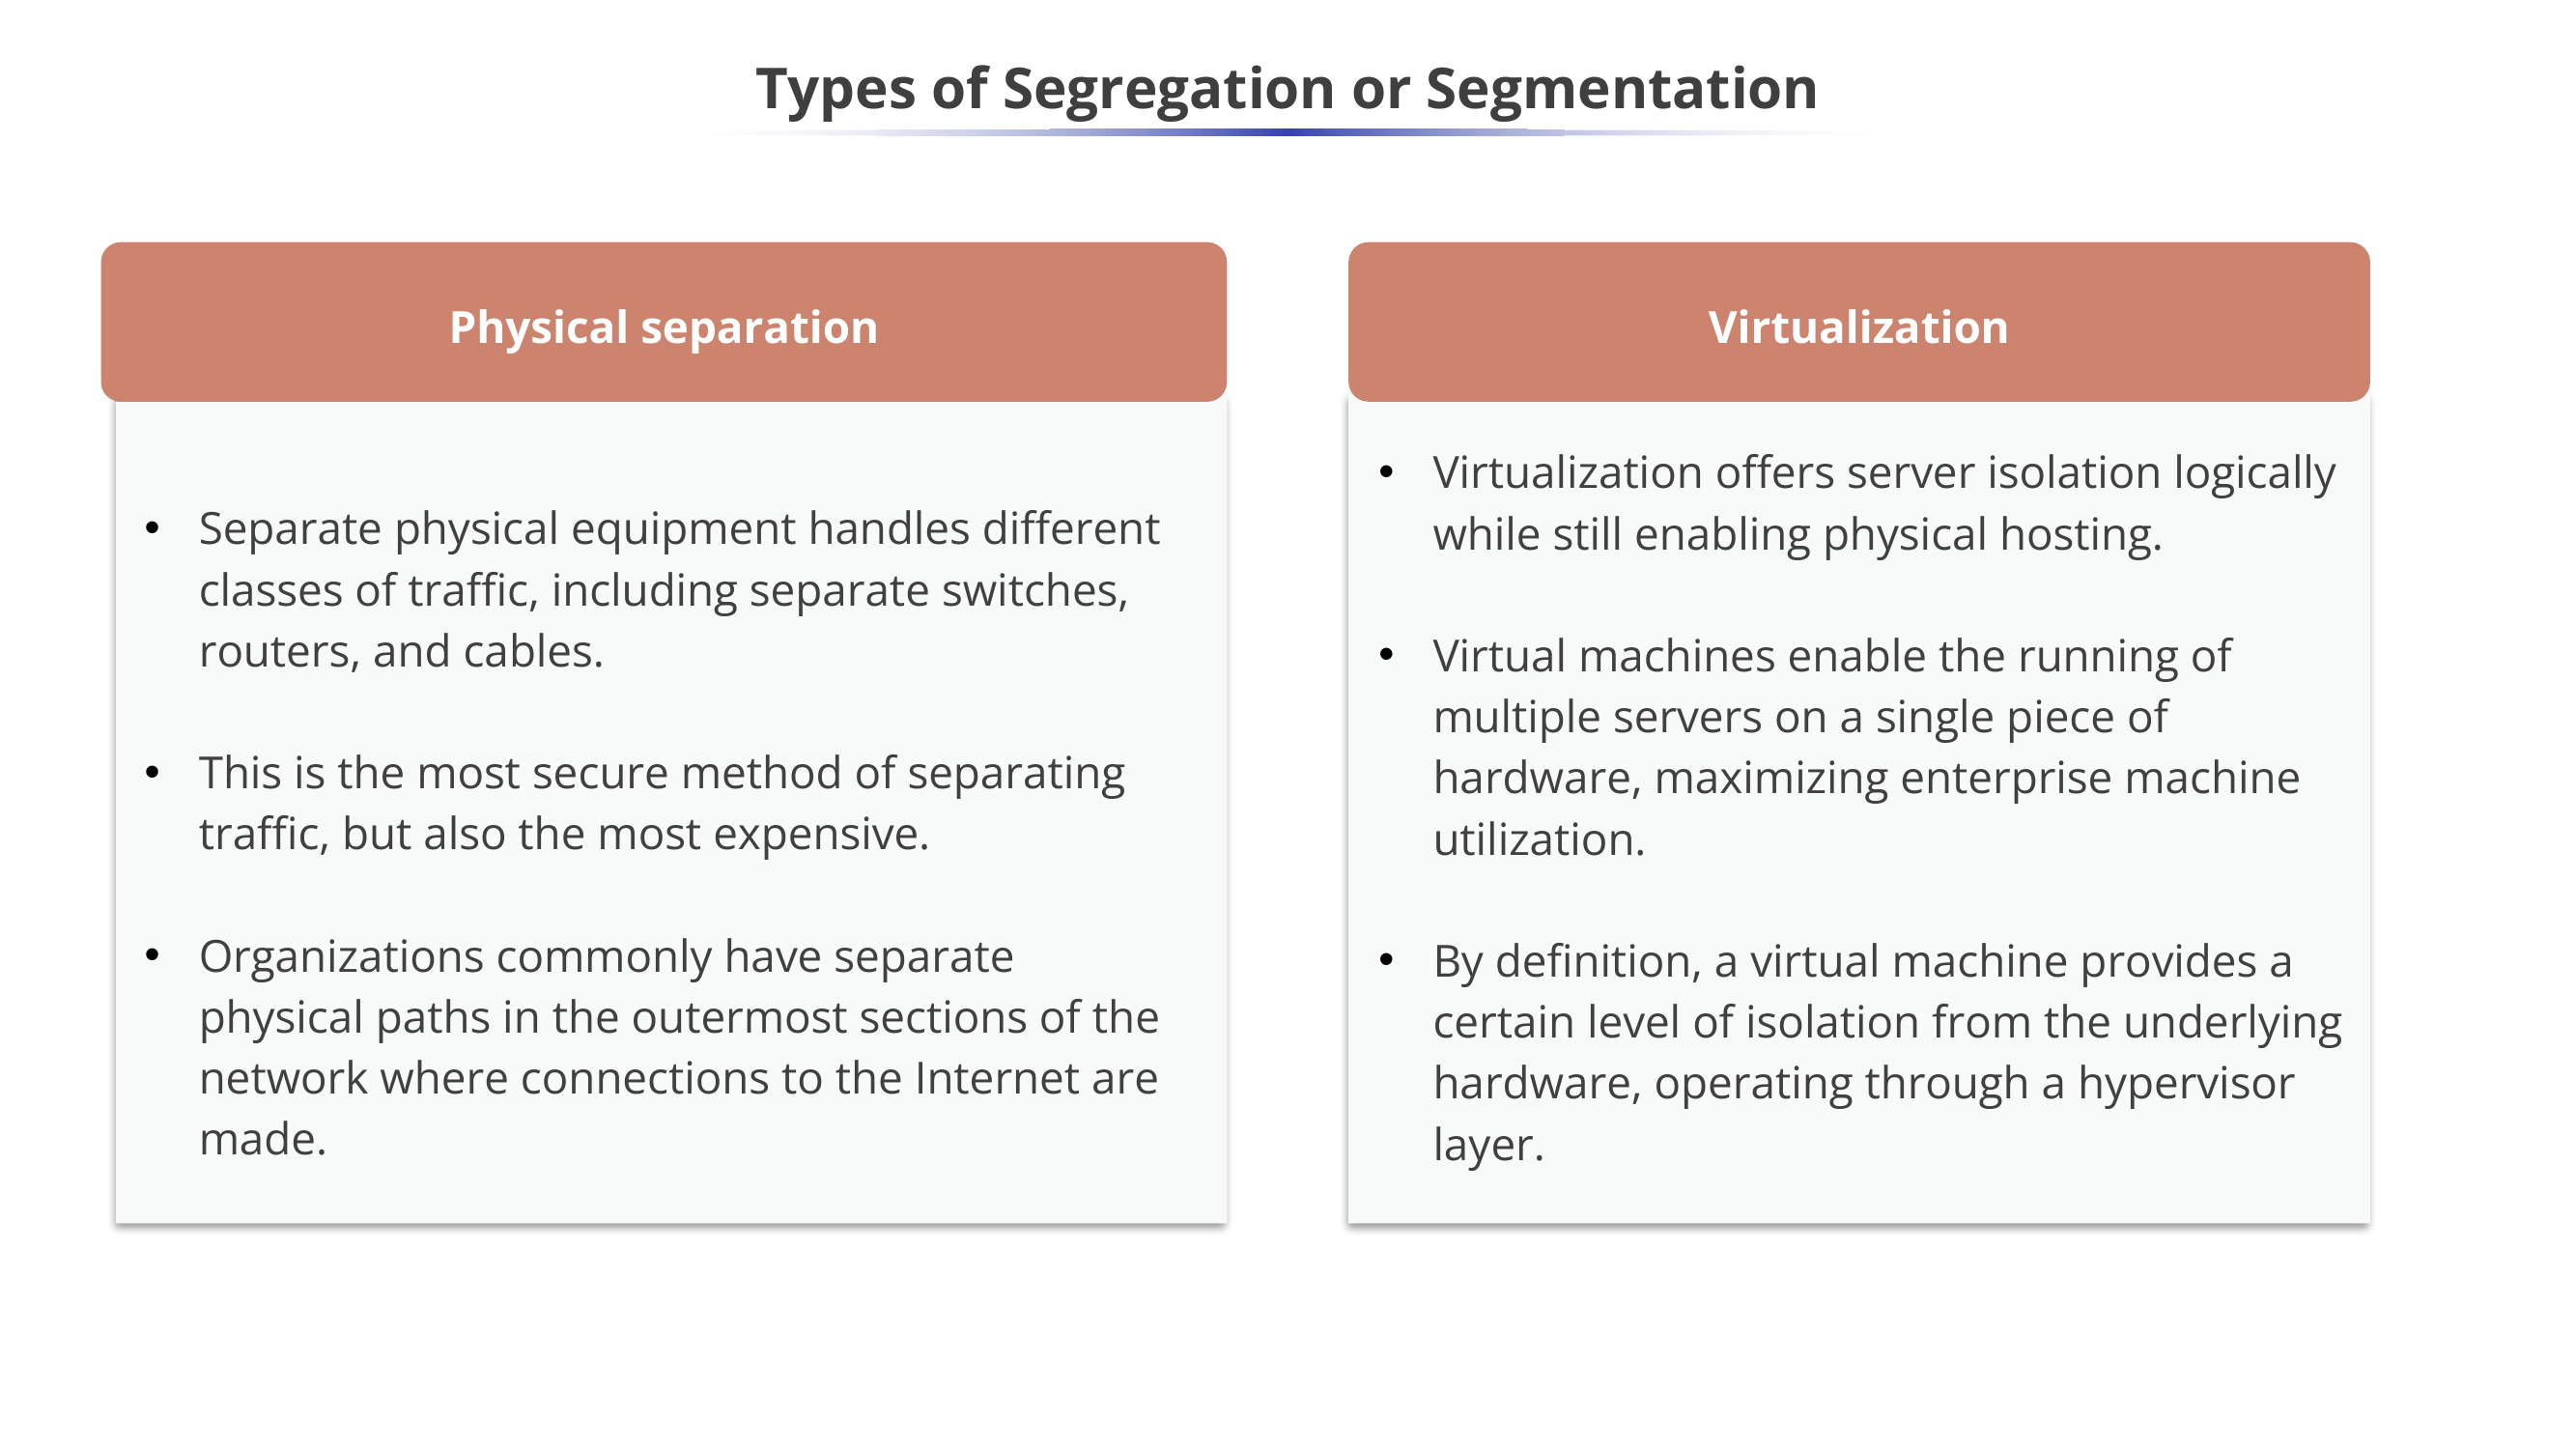

# Types of Segregation or Segmentation

Virtualization

Virtualization offers server isolation logically while still enabling physical hosting.

Virtual machines enable the running of multiple servers on a single piece of hardware, maximizing enterprise machine utilization.

By definition, a virtual machine provides a certain level of isolation from the underlying hardware, operating through a hypervisor layer.
Physical separation

Separate physical equipment handles different classes of traffic, including separate switches, routers, and cables.

This is the most secure method of separating traffic, but also the most expensive.

Organizations commonly have separate physical paths in the outermost sections of the network where connections to the Internet are made.